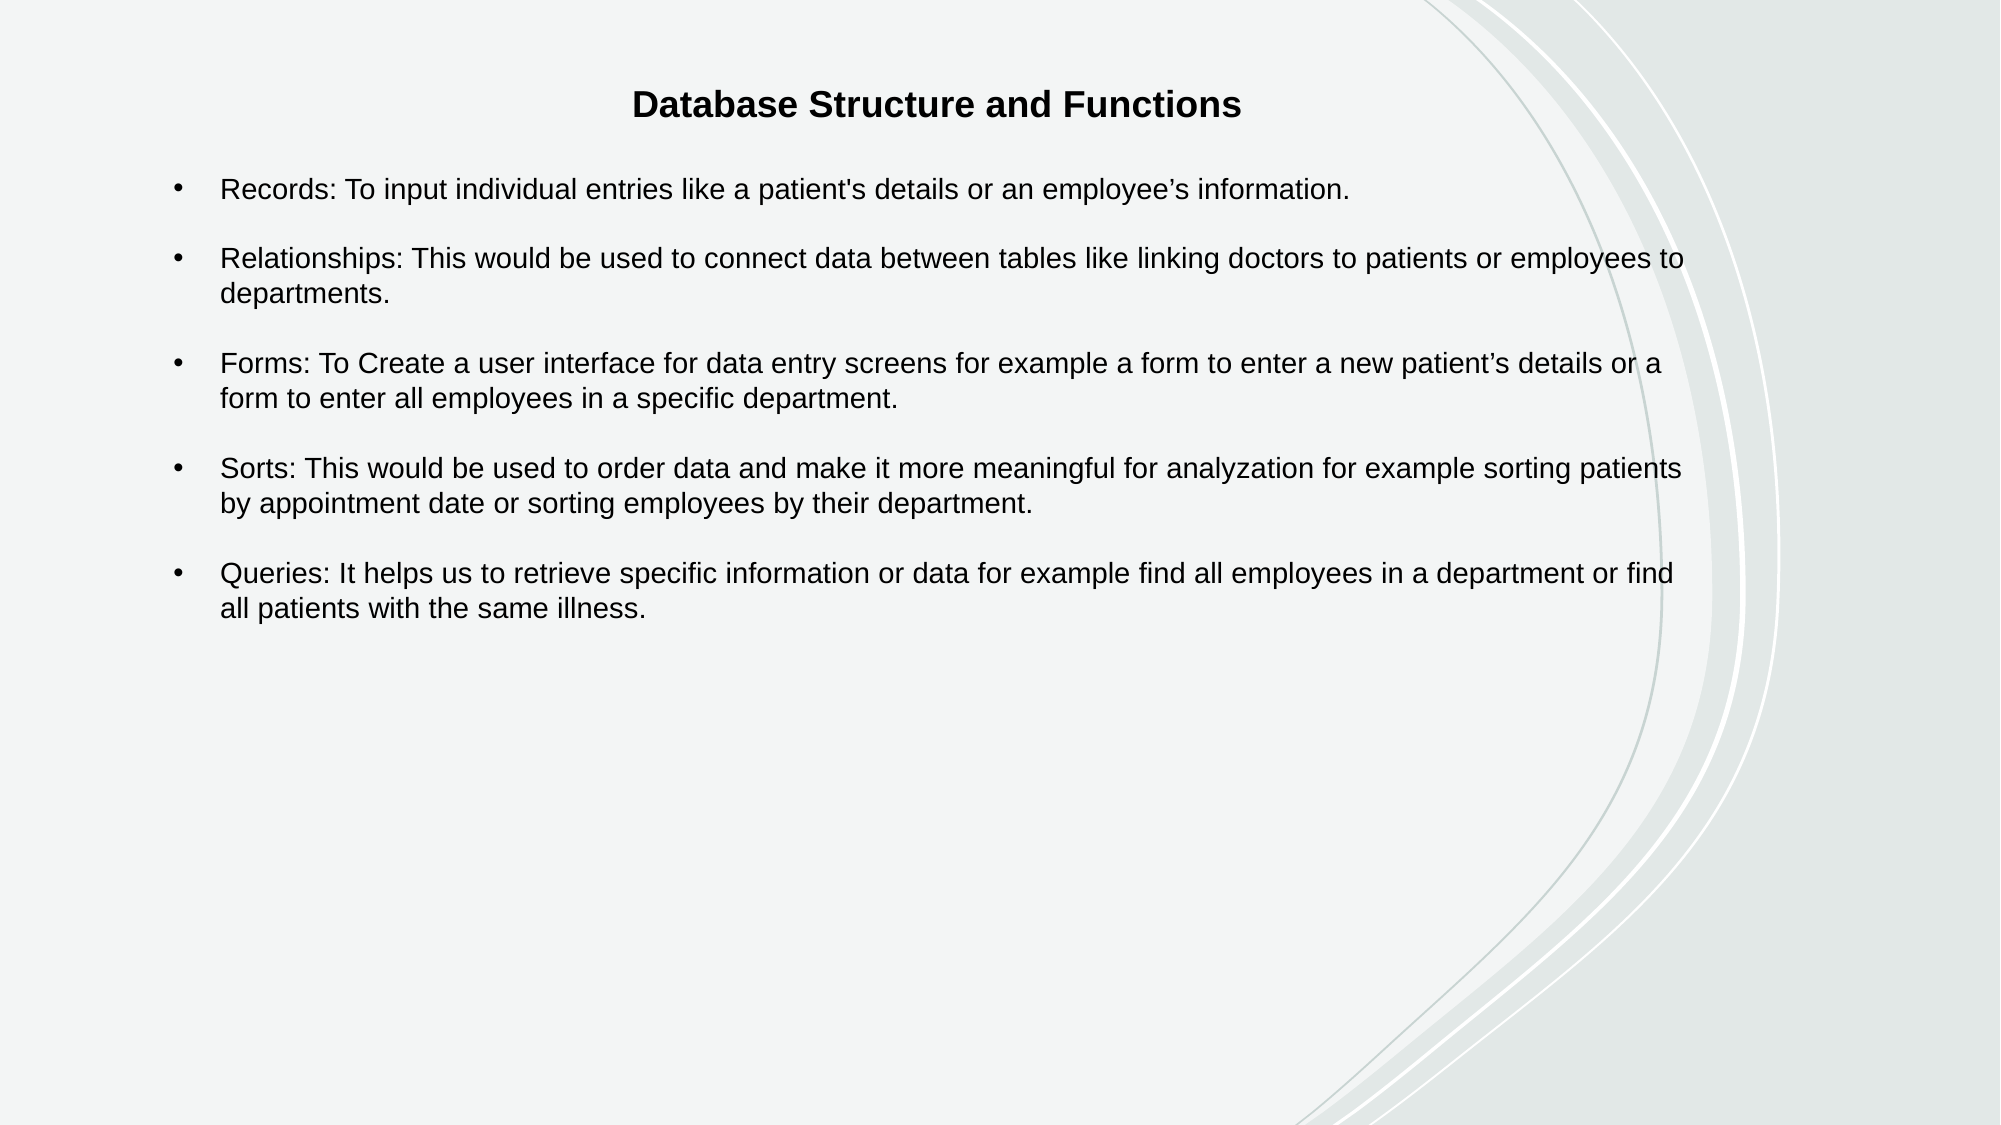

Database Structure and Functions

Records: To input individual entries like a patient's details or an employee’s information.

Relationships: This would be used to connect data between tables like linking doctors to patients or employees to departments.

Forms: To Create a user interface for data entry screens for example a form to enter a new patient’s details or a form to enter all employees in a specific department.

Sorts: This would be used to order data and make it more meaningful for analyzation for example sorting patients by appointment date or sorting employees by their department.

Queries: It helps us to retrieve specific information or data for example find all employees in a department or find all patients with the same illness.